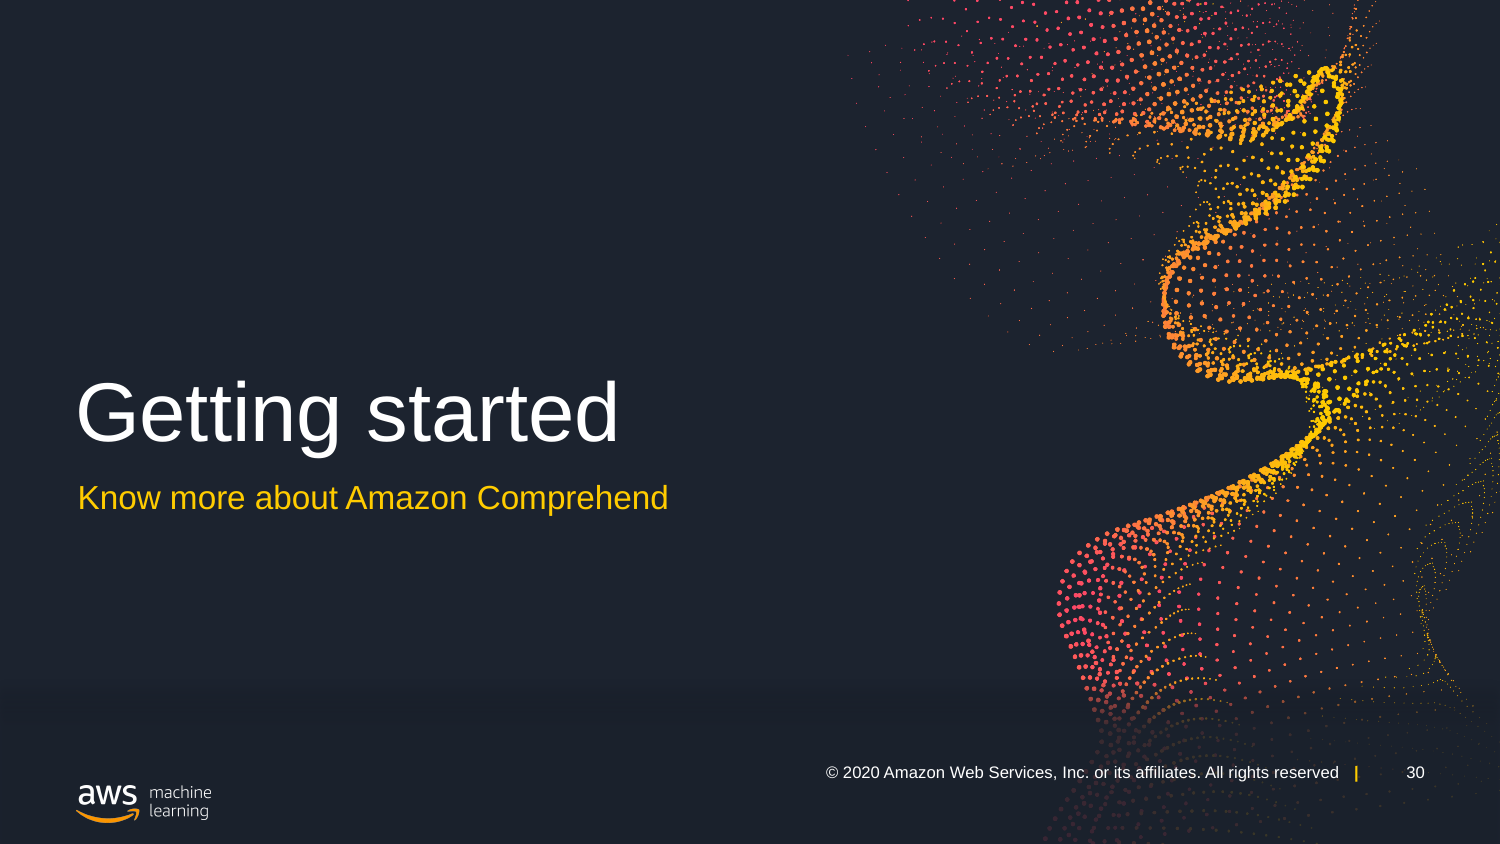

# Getting started
Know more about Amazon Comprehend